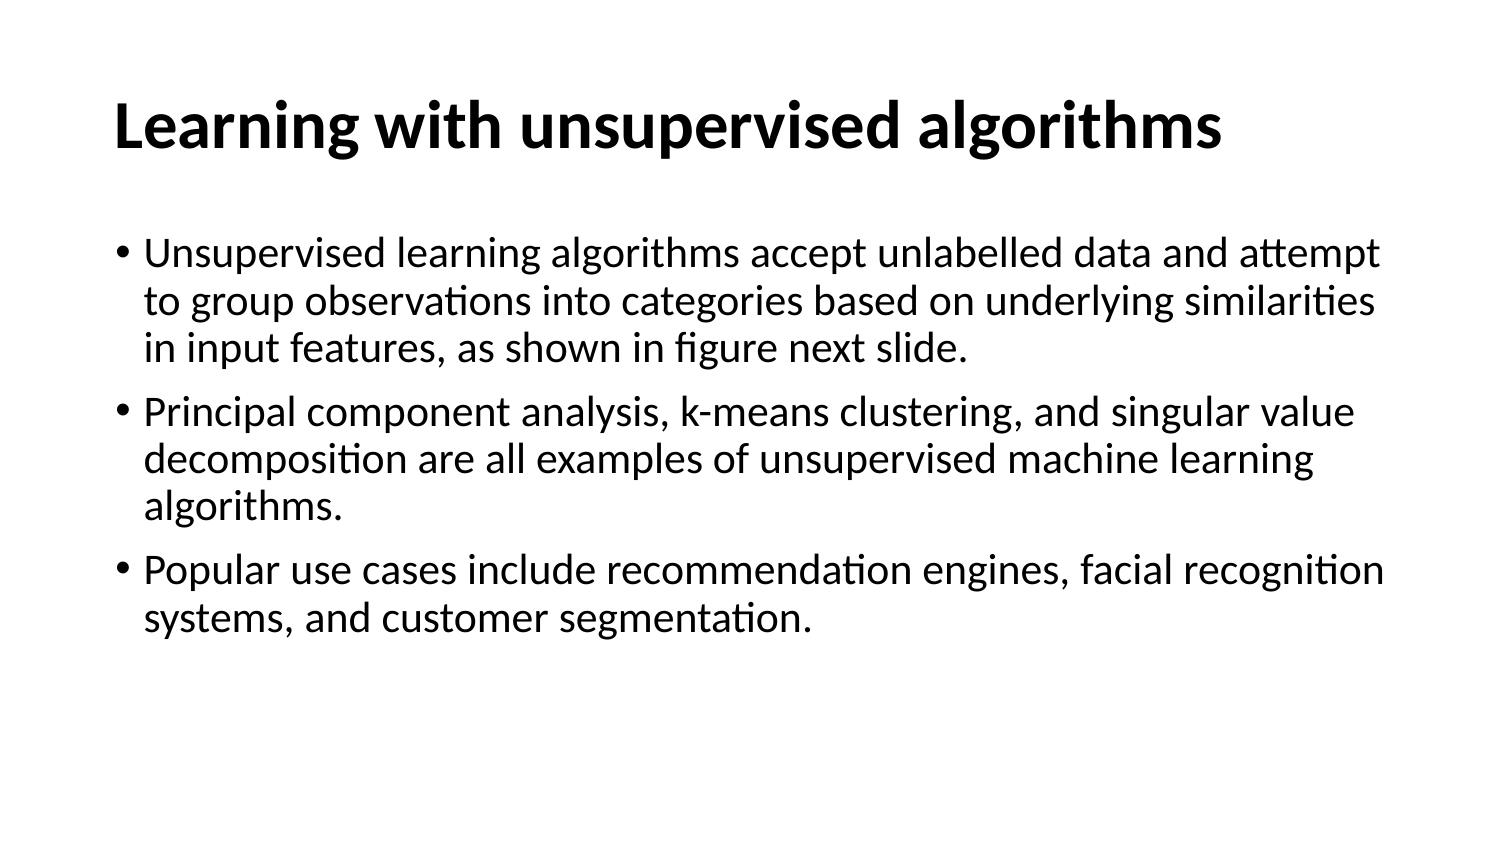

# Learning with unsupervised algorithms
Unsupervised learning algorithms accept unlabelled data and attempt to group observations into categories based on underlying similarities in input features, as shown in figure next slide.
Principal component analysis, k-means clustering, and singular value decomposition are all examples of unsupervised machine learning algorithms.
Popular use cases include recommendation engines, facial recognition systems, and customer segmentation.